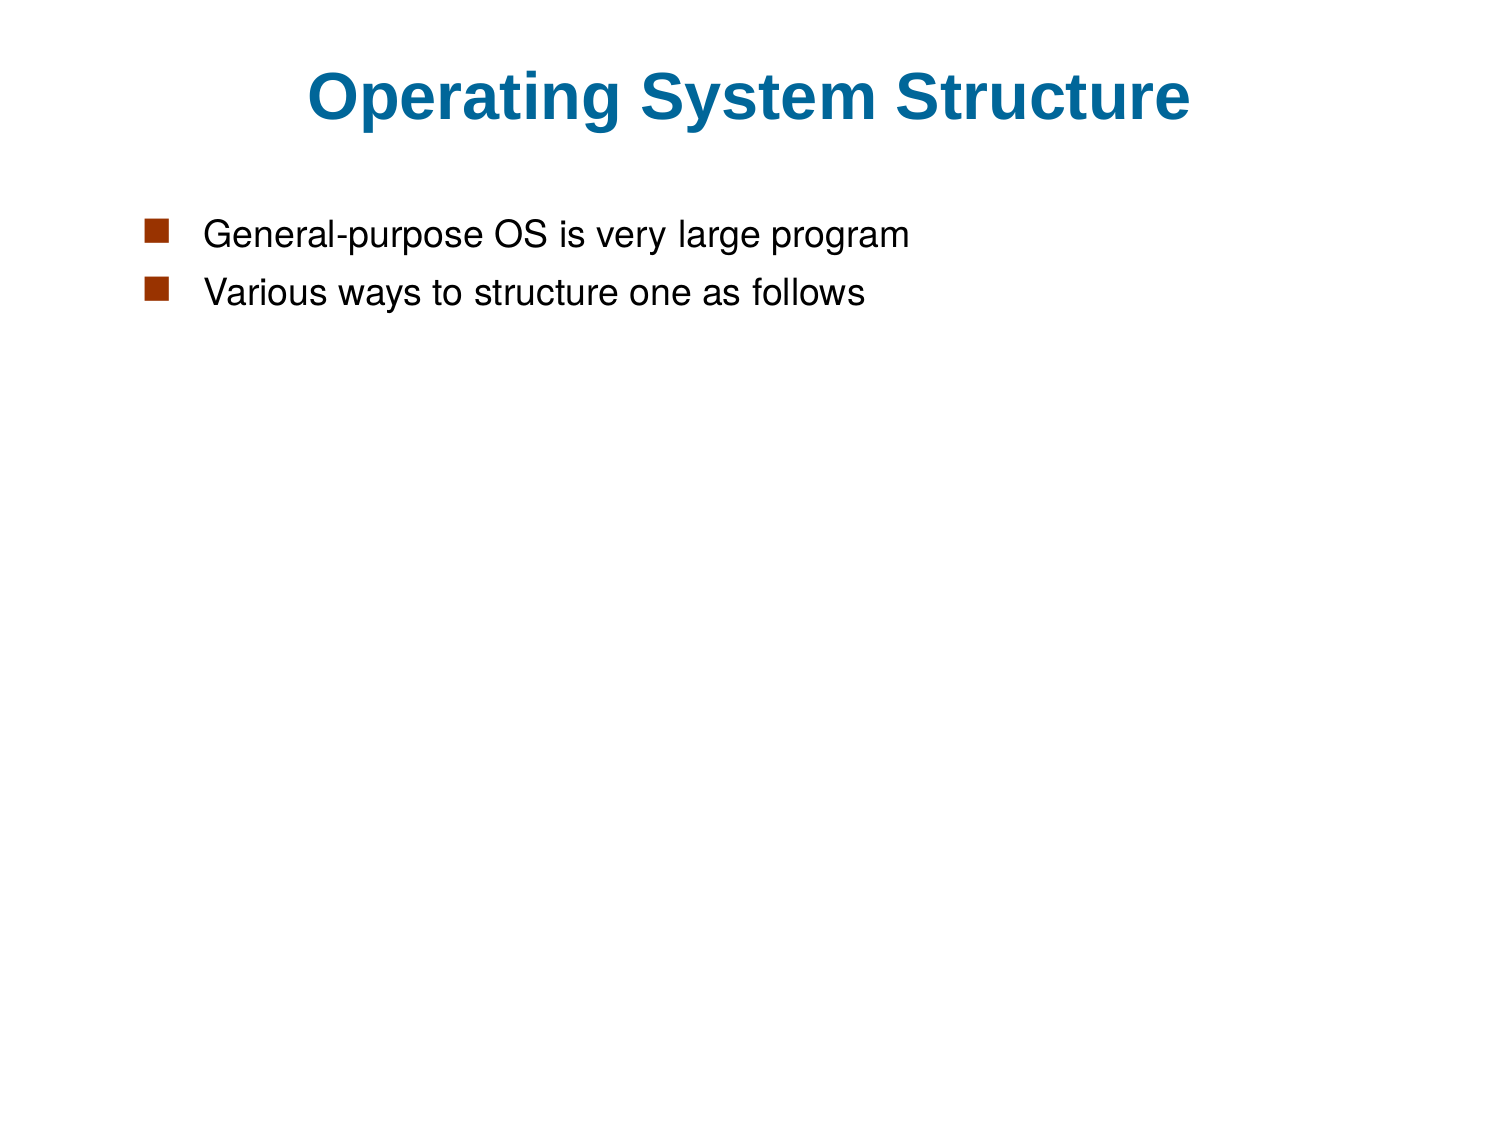

# Operating System Structure
General-purpose OS is very large program
Various ways to structure one as follows